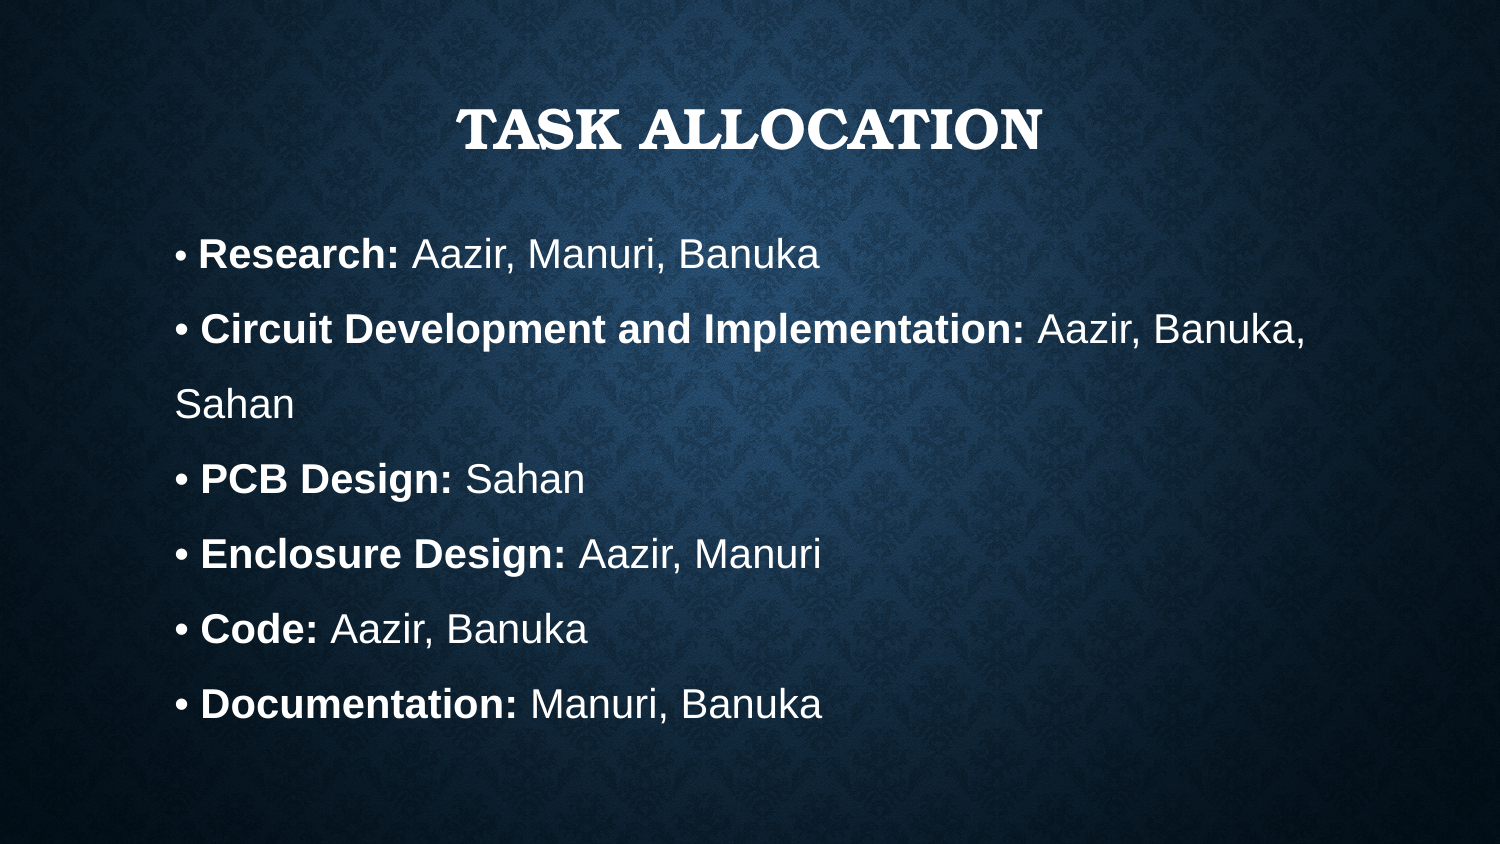

# Task allocation
• Research: Aazir, Manuri, Banuka
• Circuit Development and Implementation: Aazir, Banuka, Sahan
• PCB Design: Sahan
• Enclosure Design: Aazir, Manuri
• Code: Aazir, Banuka
• Documentation: Manuri, Banuka